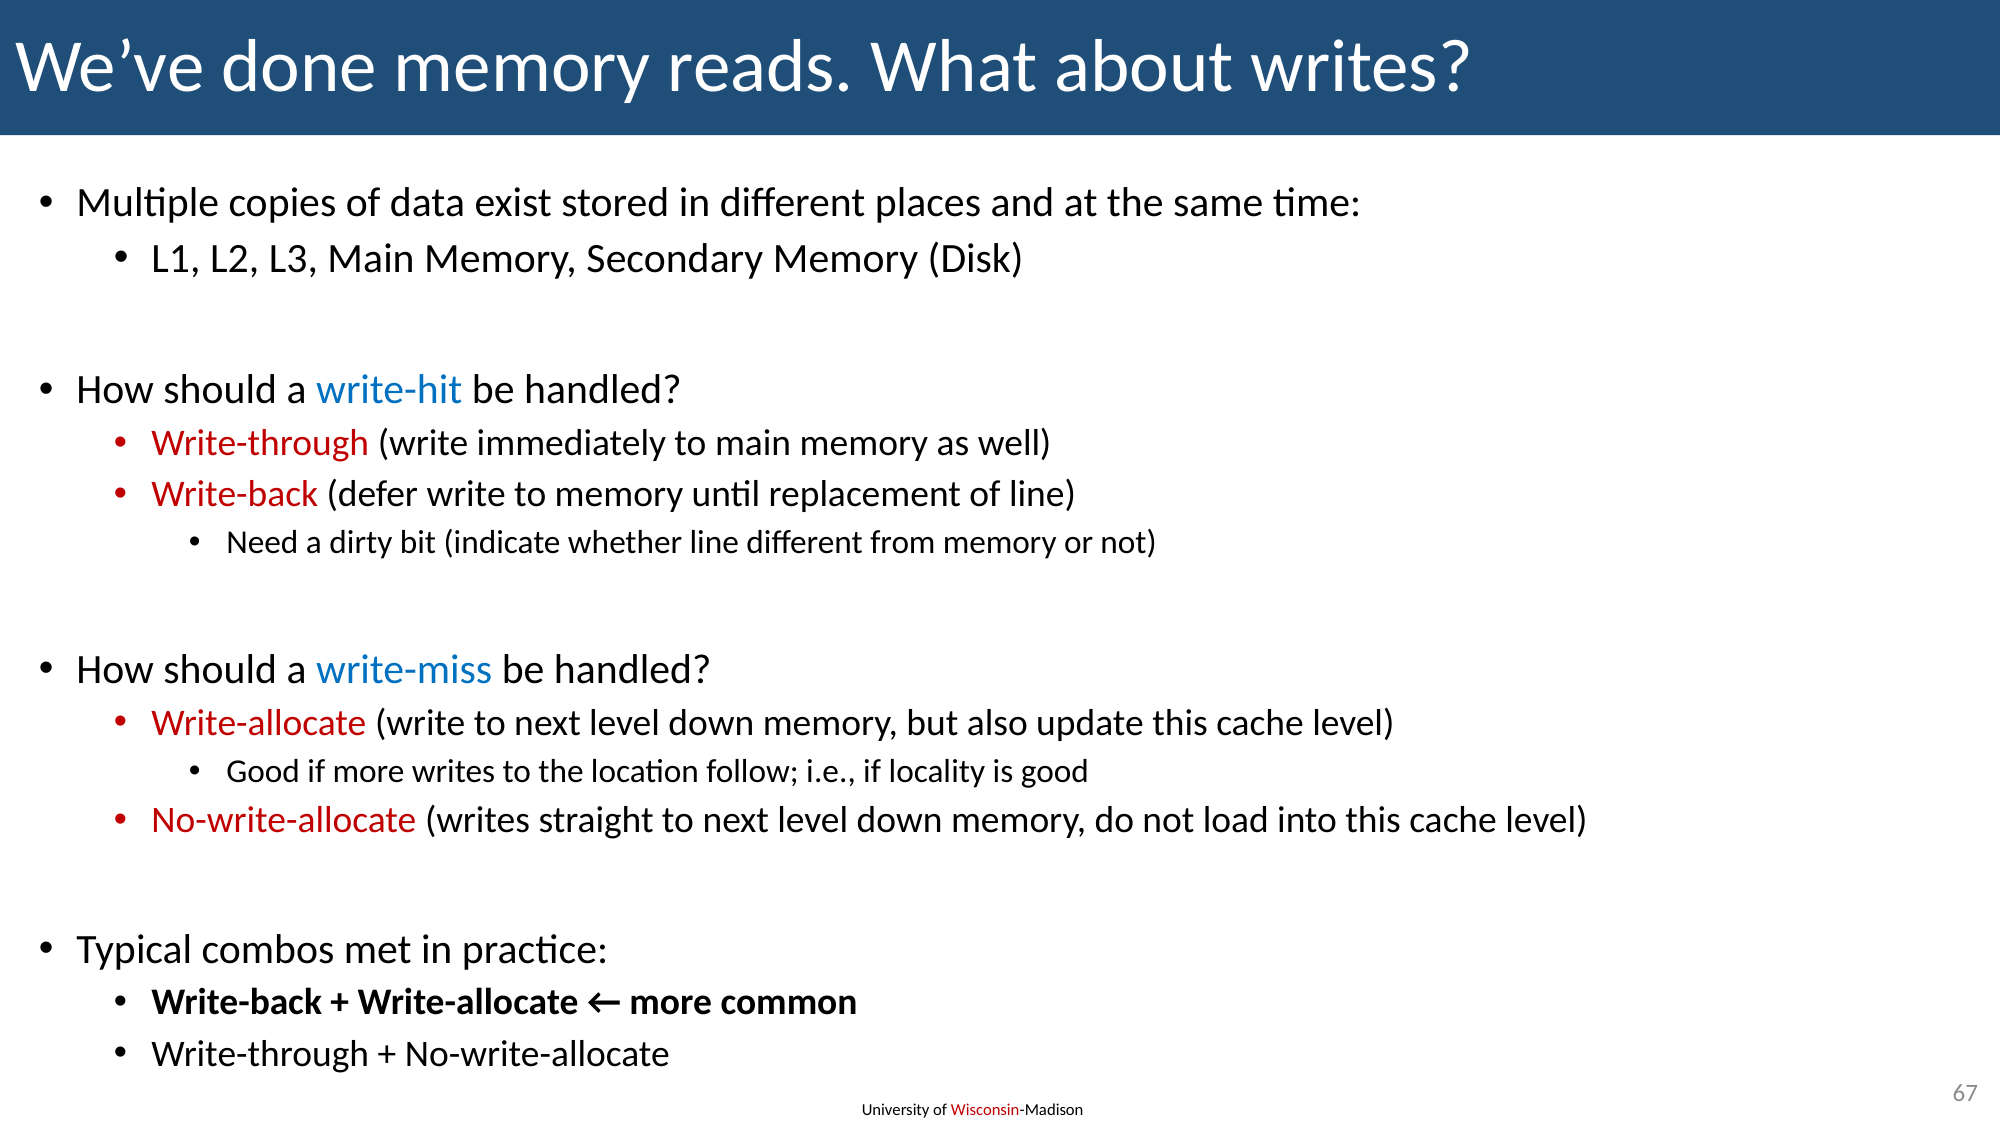

# We’ve done memory reads. What about writes?
Multiple copies of data exist stored in different places and at the same time:
L1, L2, L3, Main Memory, Secondary Memory (Disk)

How should a write-hit be handled?
Write-through (write immediately to main memory as well)
Write-back (defer write to memory until replacement of line)
Need a dirty bit (indicate whether line different from memory or not)

How should a write-miss be handled?
Write-allocate (write to next level down memory, but also update this cache level)
Good if more writes to the location follow; i.e., if locality is good
No-write-allocate (writes straight to next level down memory, do not load into this cache level)

Typical combos met in practice:
Write-back + Write-allocate ← more common
Write-through + No-write-allocate

67